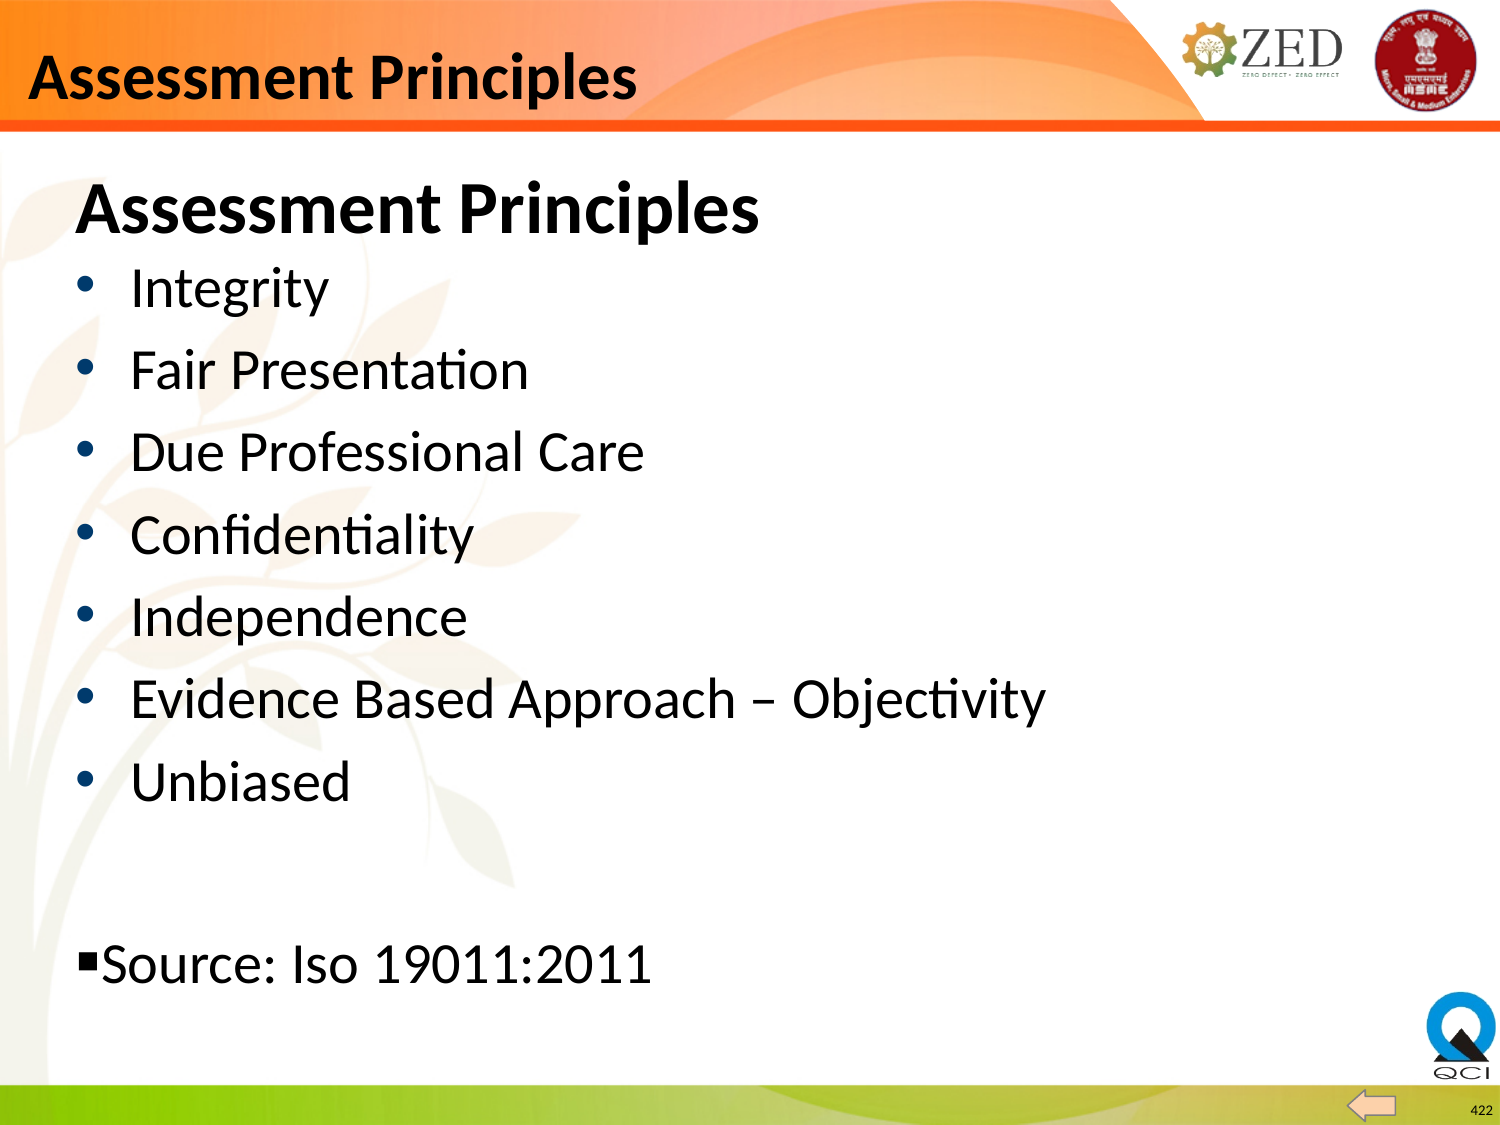

# Assessment Principles
Assessment Principles
Integrity
Fair Presentation
Due Professional Care
Confidentiality
Independence
Evidence Based Approach – Objectivity
Unbiased

Source: Iso 19011:2011